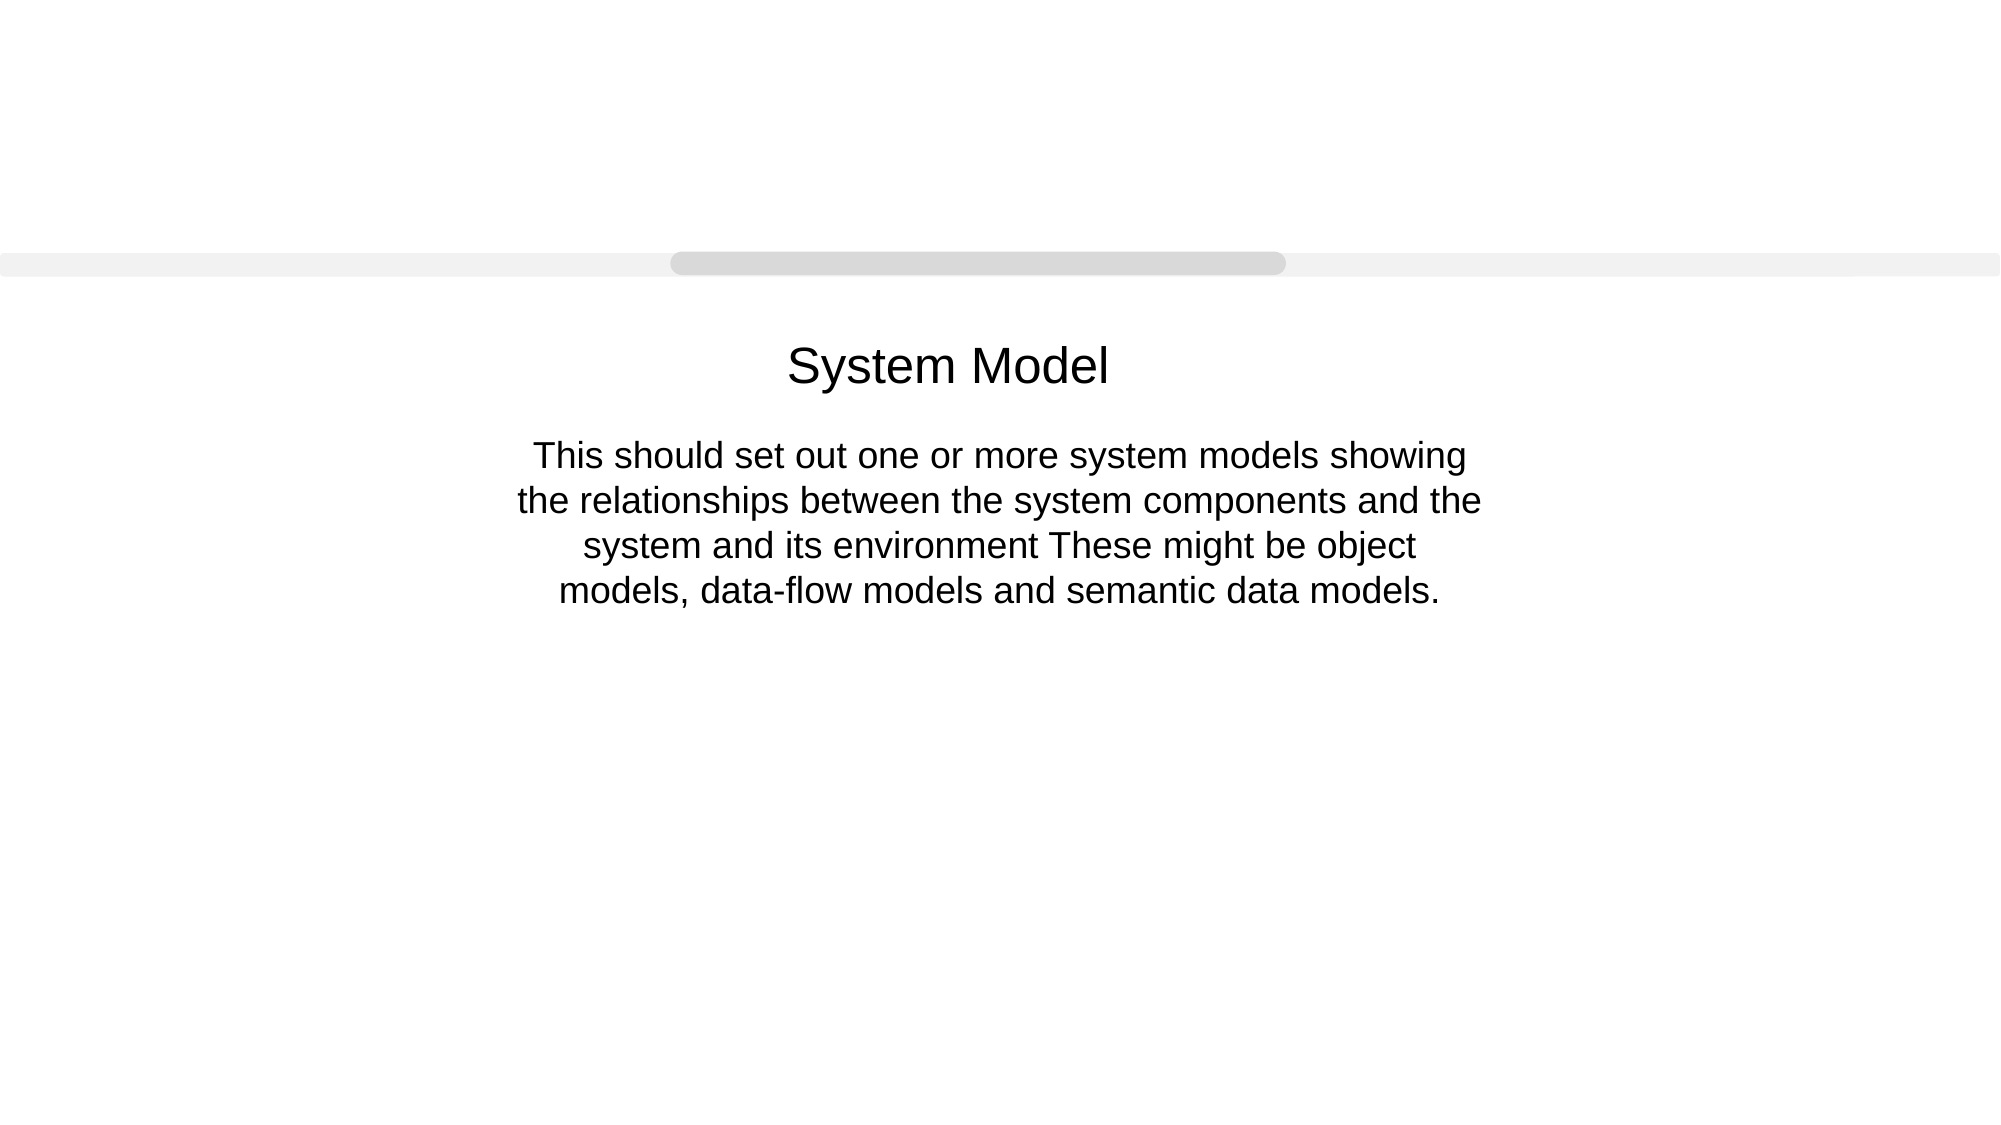

# System Model
This should set out one or more system models showing the relationships between the system components and the system and its environment These might be object models, data-flow models and semantic data models.